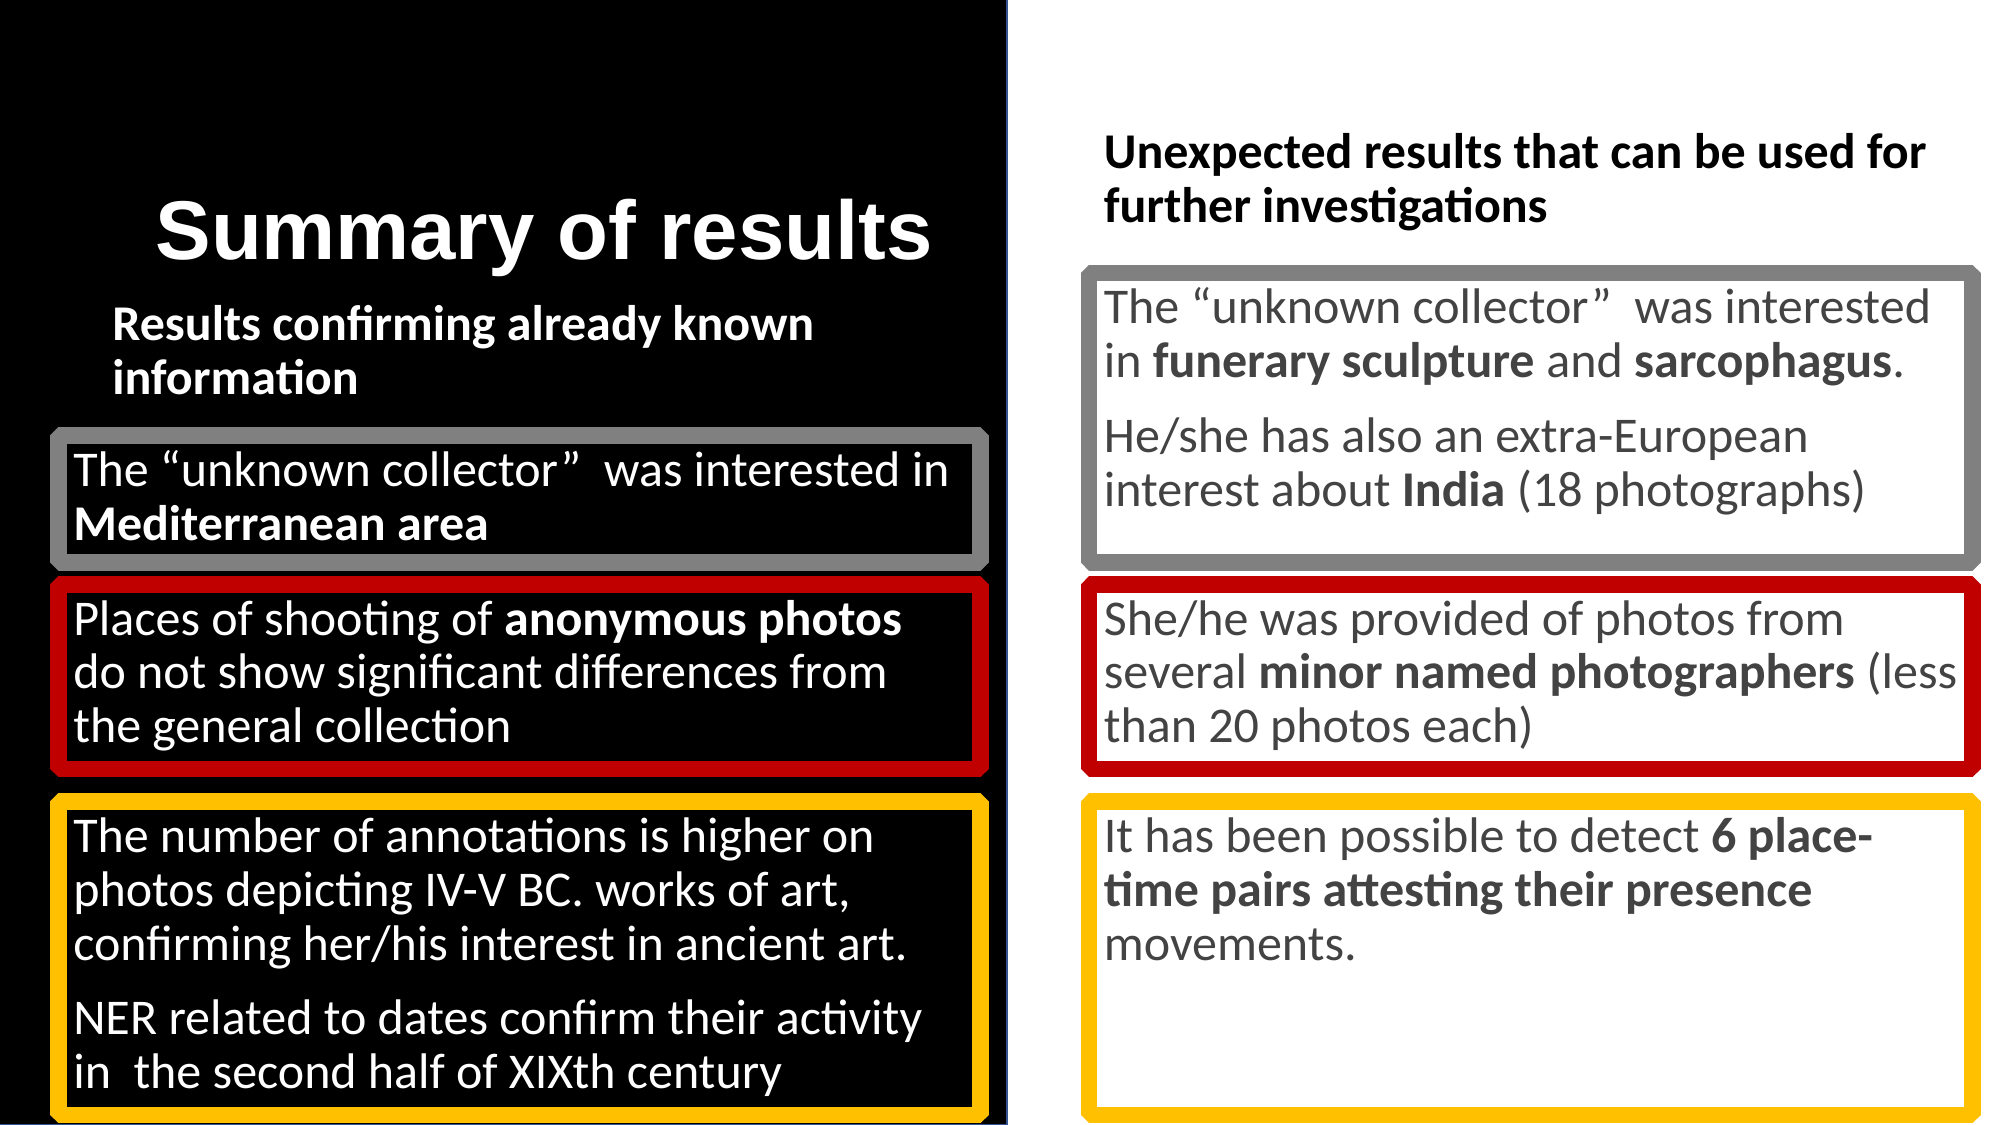

Unexpected results that can be used for further investigations
Summary of results
The “unknown collector”  was interested in funerary sculpture and sarcophagus.
He/she has also an extra-European interest about India (18 photographs)
Results confirming already known information
The “unknown collector”  was interested in Mediterranean area
Places of shooting of anonymous photos do not show significant differences from the general collection
She/he was provided of photos from several minor named photographers (less than 20 photos each)

The number of annotations is higher on photos depicting IV-V BC. works of art, confirming her/his interest in ancient art.
NER related to dates confirm their activity in  the second half of XIXth century
It has been possible to detect 6 place-time pairs attesting their presence movements.